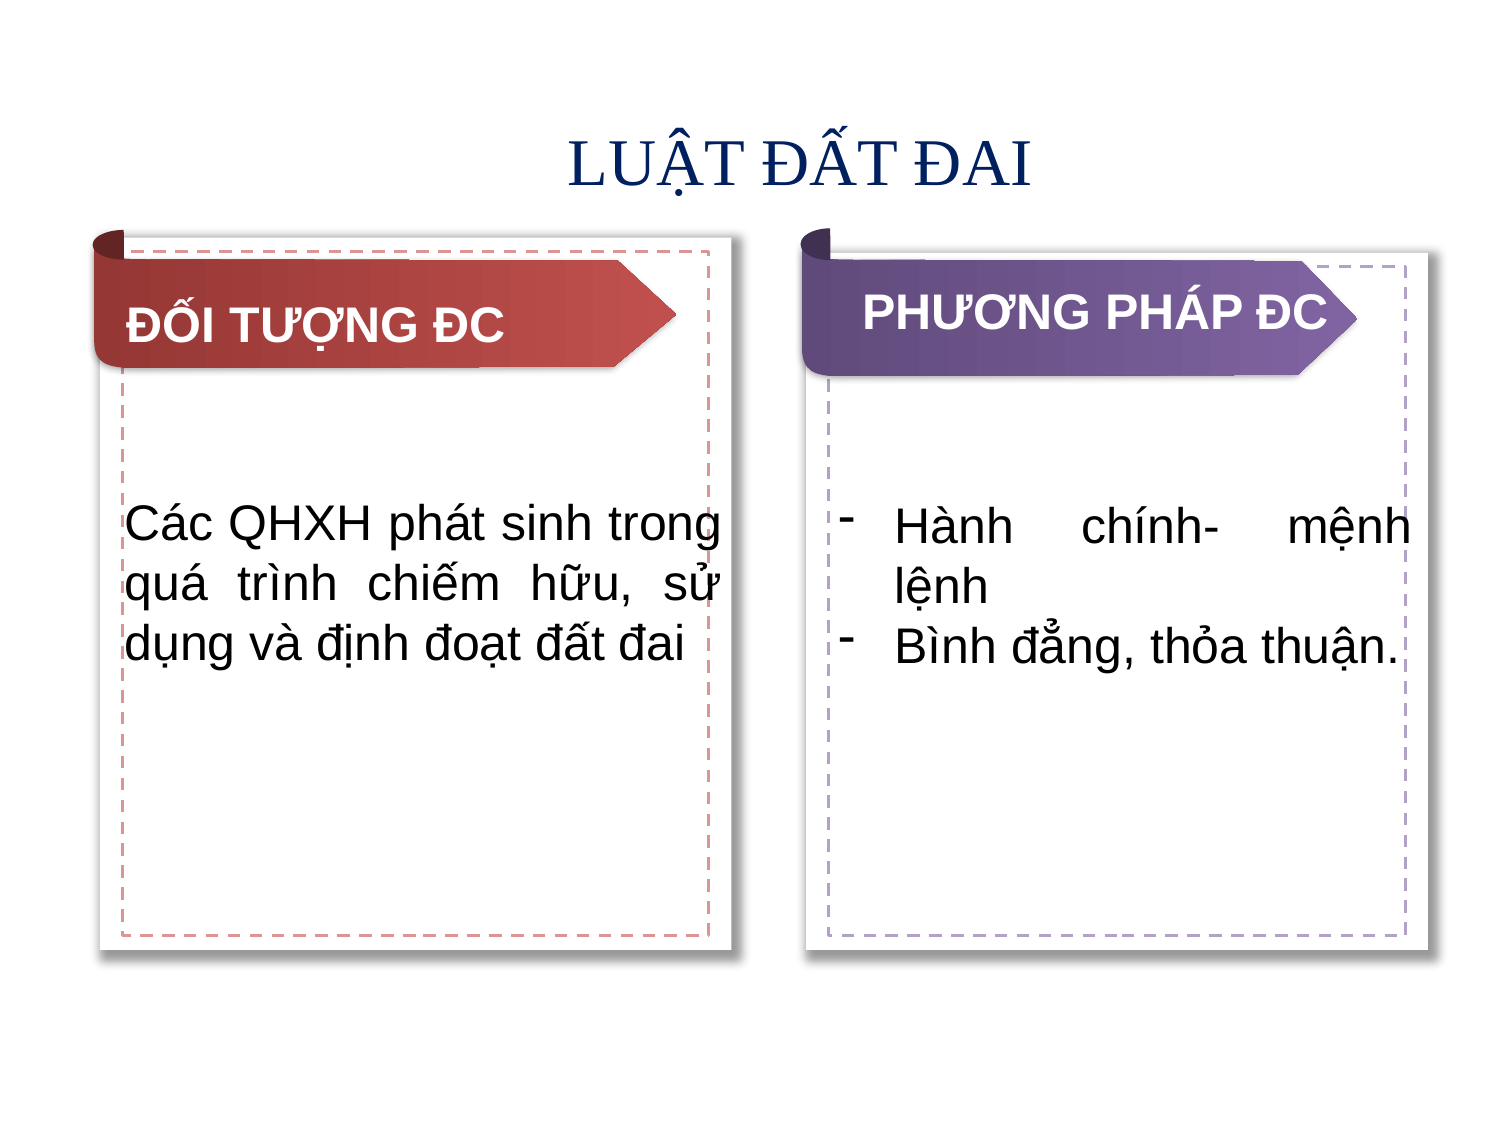

LUẬT ĐẤT ĐAI

PHƯƠNG PHÁP ĐC
ĐỐI TƯỢNG ĐC
Các QHXH phát sinh trong quá trình chiếm hữu, sử dụng và định đoạt đất đai
Hành chính- mệnh lệnh
Bình đẳng, thỏa thuận.